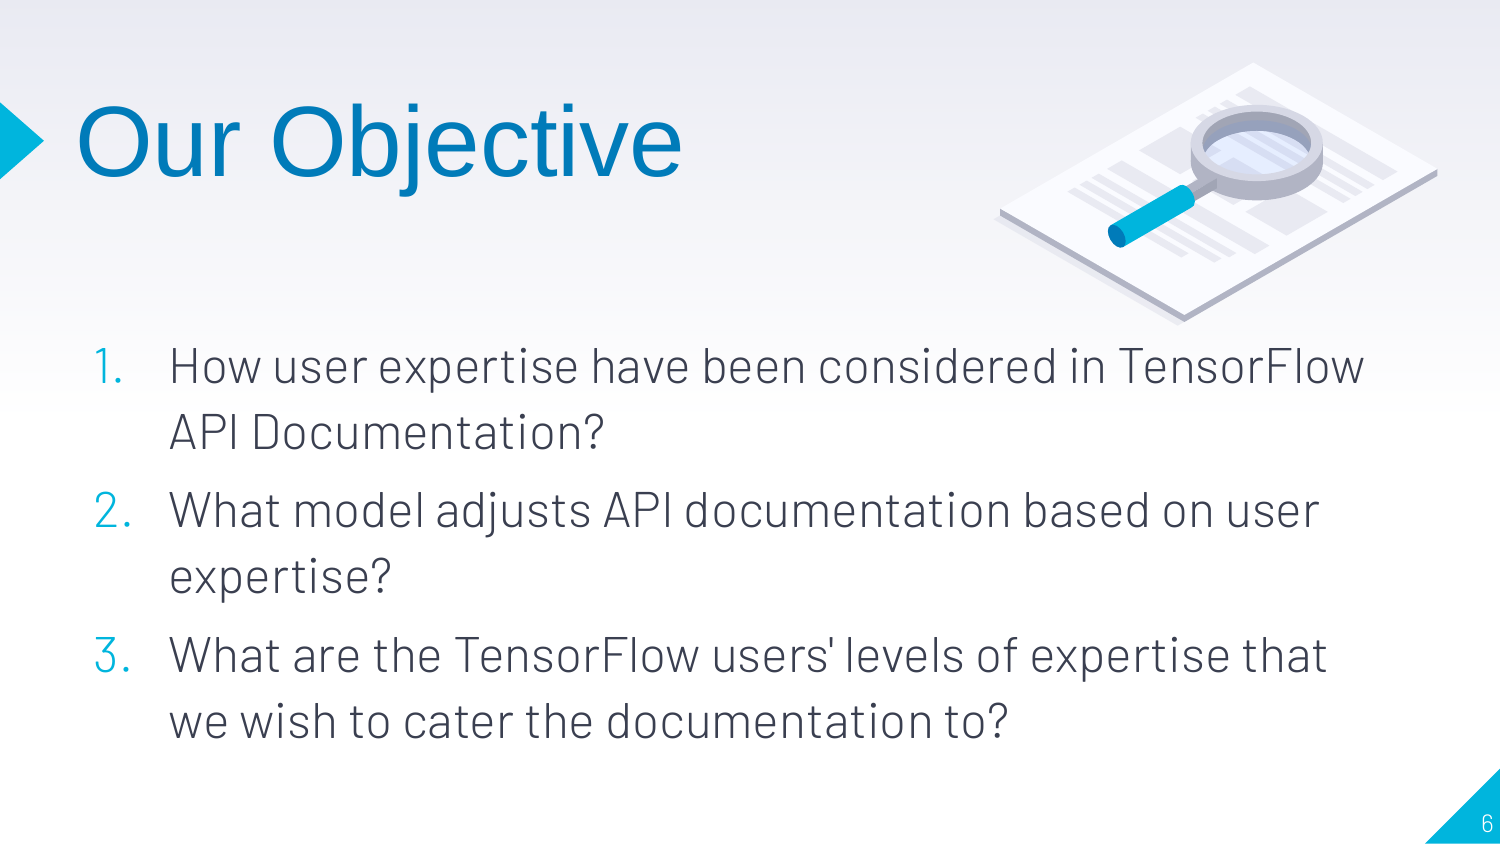

# Our Objective
How user expertise have been considered in TensorFlow API Documentation?
What model adjusts API documentation based on user expertise?
What are the TensorFlow users' levels of expertise that we wish to cater the documentation to?
6